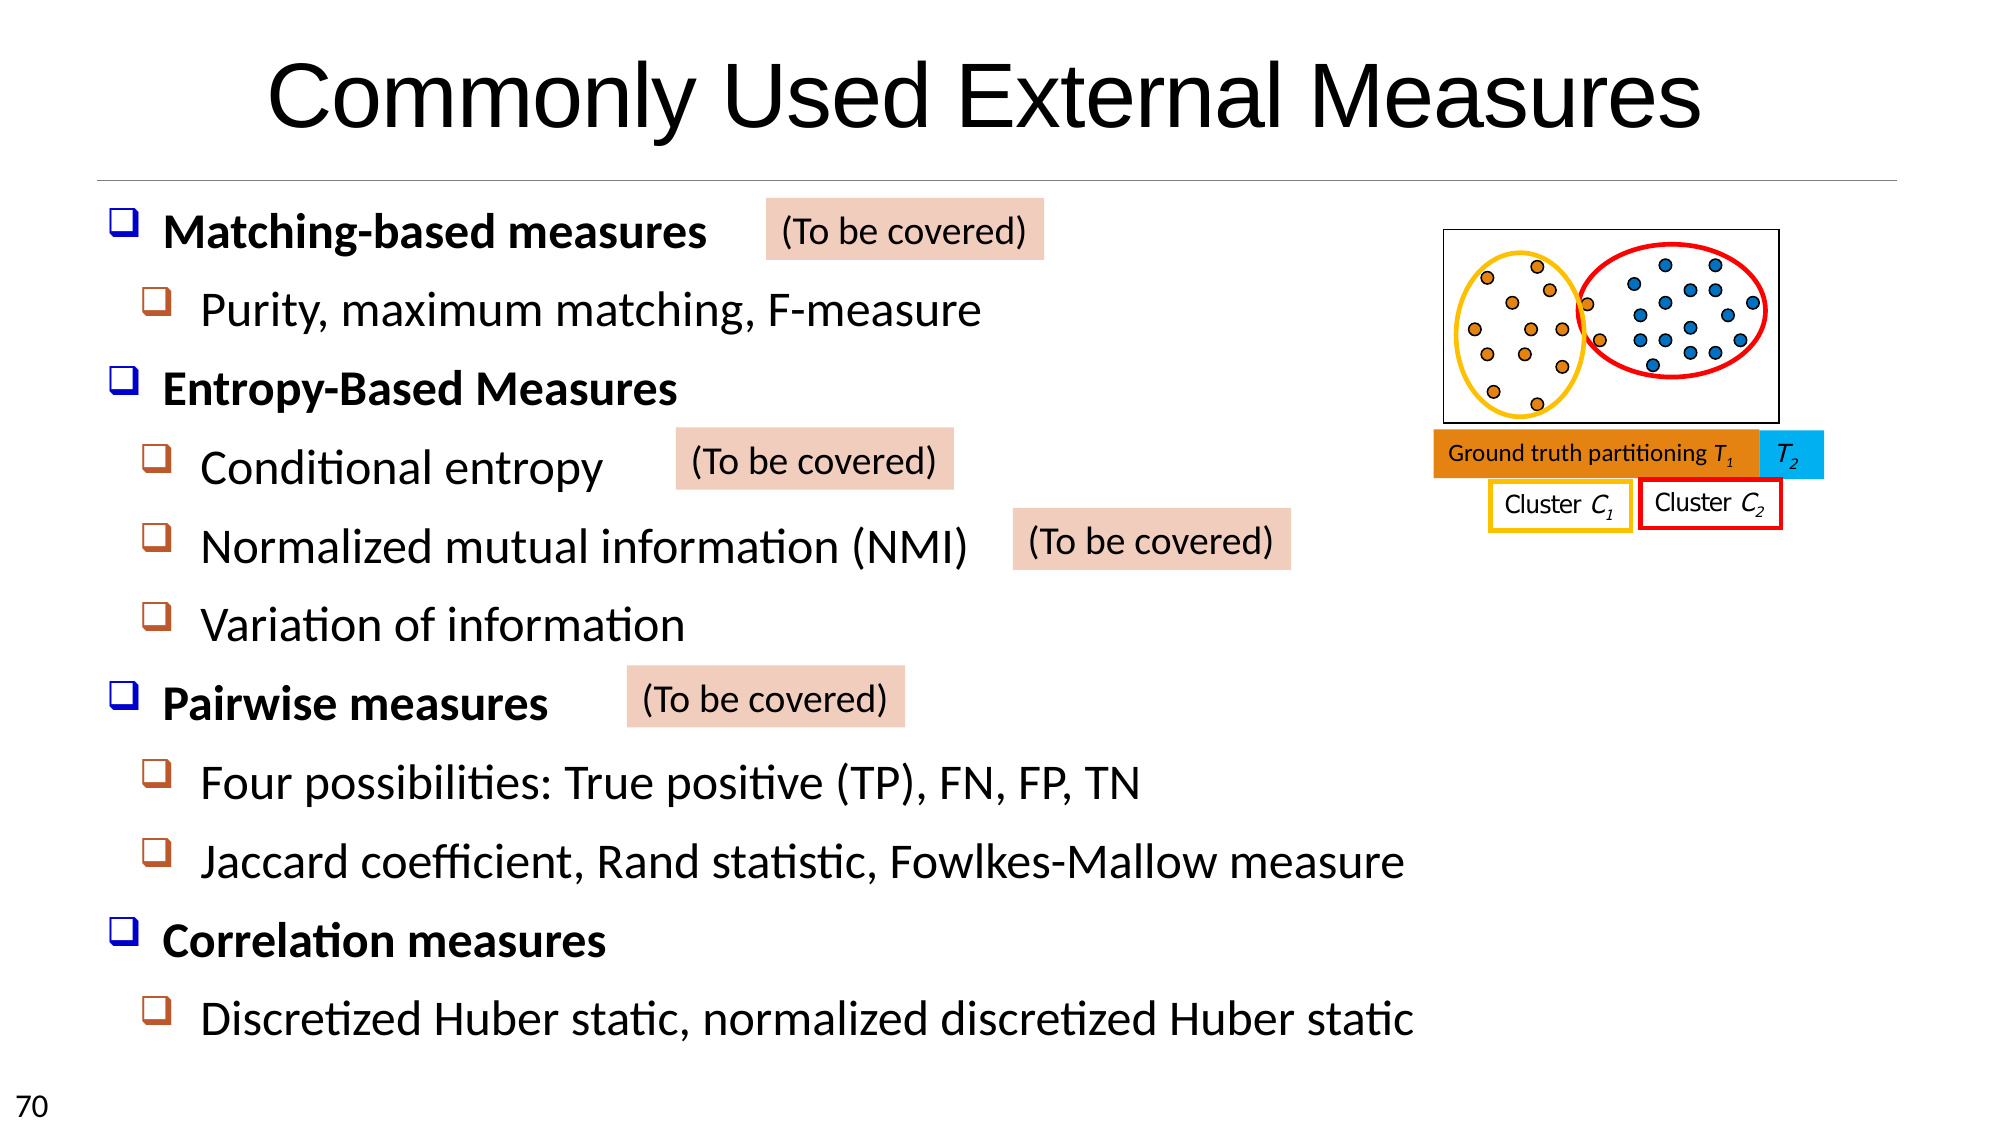

# Commonly Used External Measures
Matching-based measures
Purity, maximum matching, F-measure
Entropy-Based Measures
Conditional entropy
Normalized mutual information (NMI)
Variation of information
Pairwise measures
Four possibilities: True positive (TP), FN, FP, TN
Jaccard coefficient, Rand statistic, Fowlkes-Mallow measure
Correlation measures
Discretized Huber static, normalized discretized Huber static
(To be covered)

Ground truth partitioning T1
T2
Cluster C2
Cluster C1
(To be covered)
(To be covered)
(To be covered)